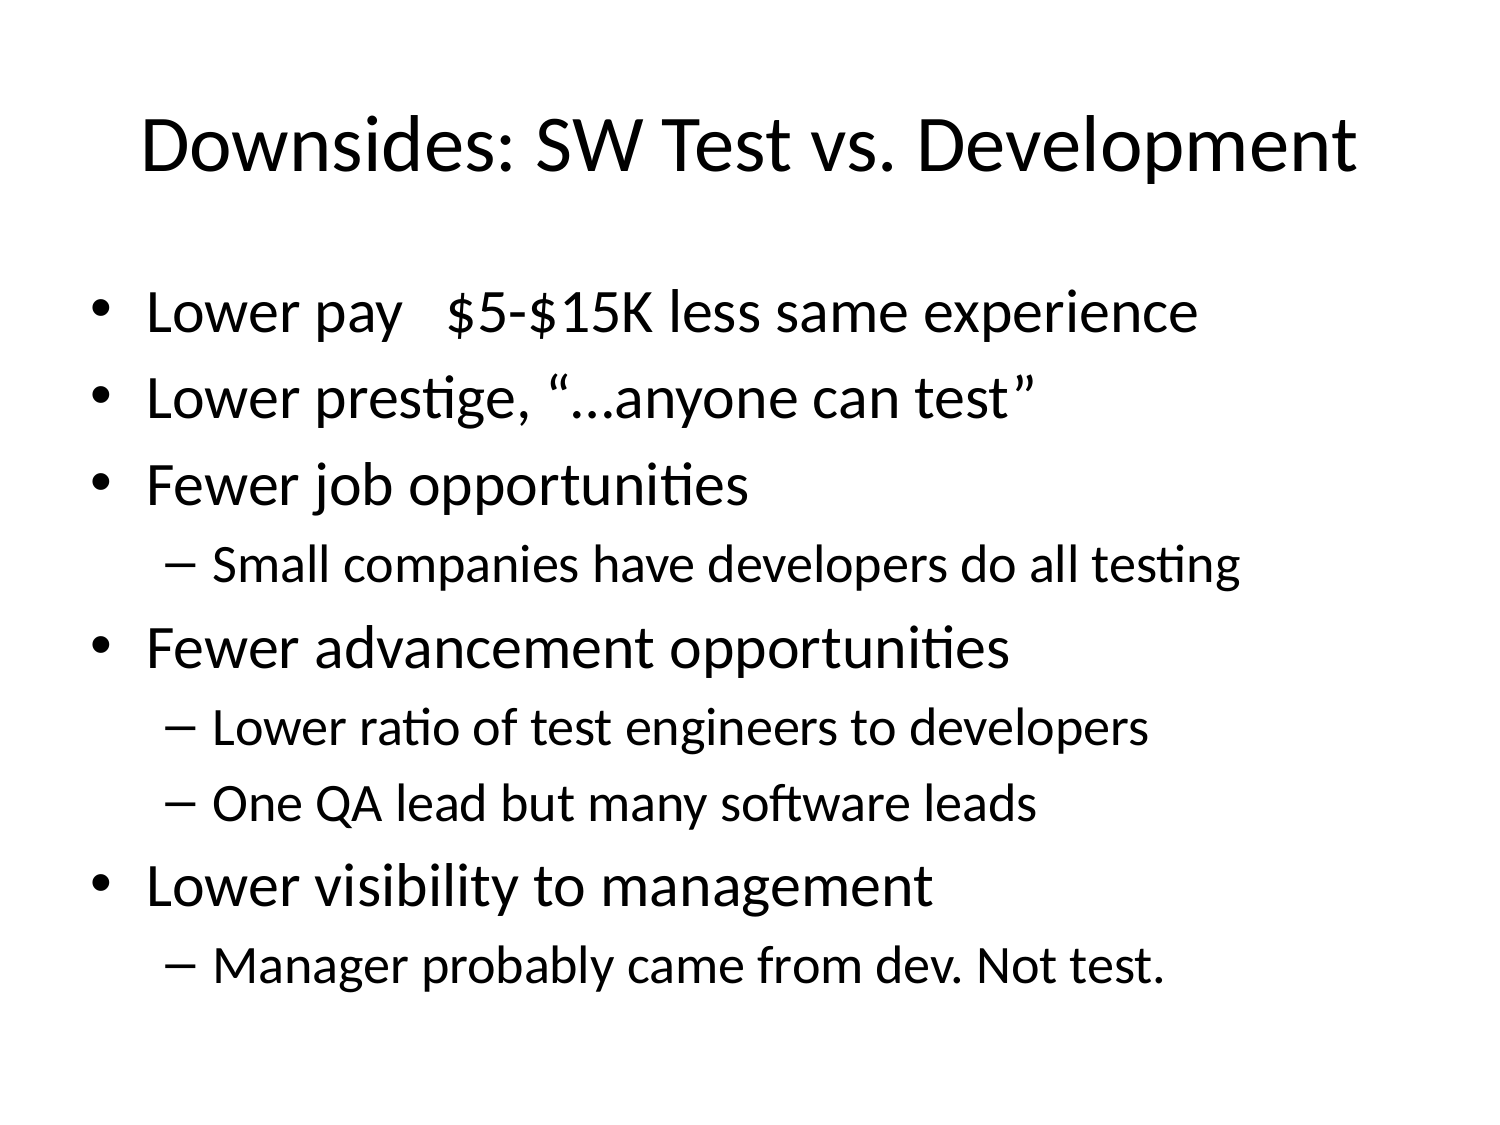

# Downsides: SW Test vs. Development
Lower pay   $5-$15K less same experience
Lower prestige, “…anyone can test”
Fewer job opportunities
Small companies have developers do all testing
Fewer advancement opportunities
Lower ratio of test engineers to developers
One QA lead but many software leads
Lower visibility to management
Manager probably came from dev. Not test.